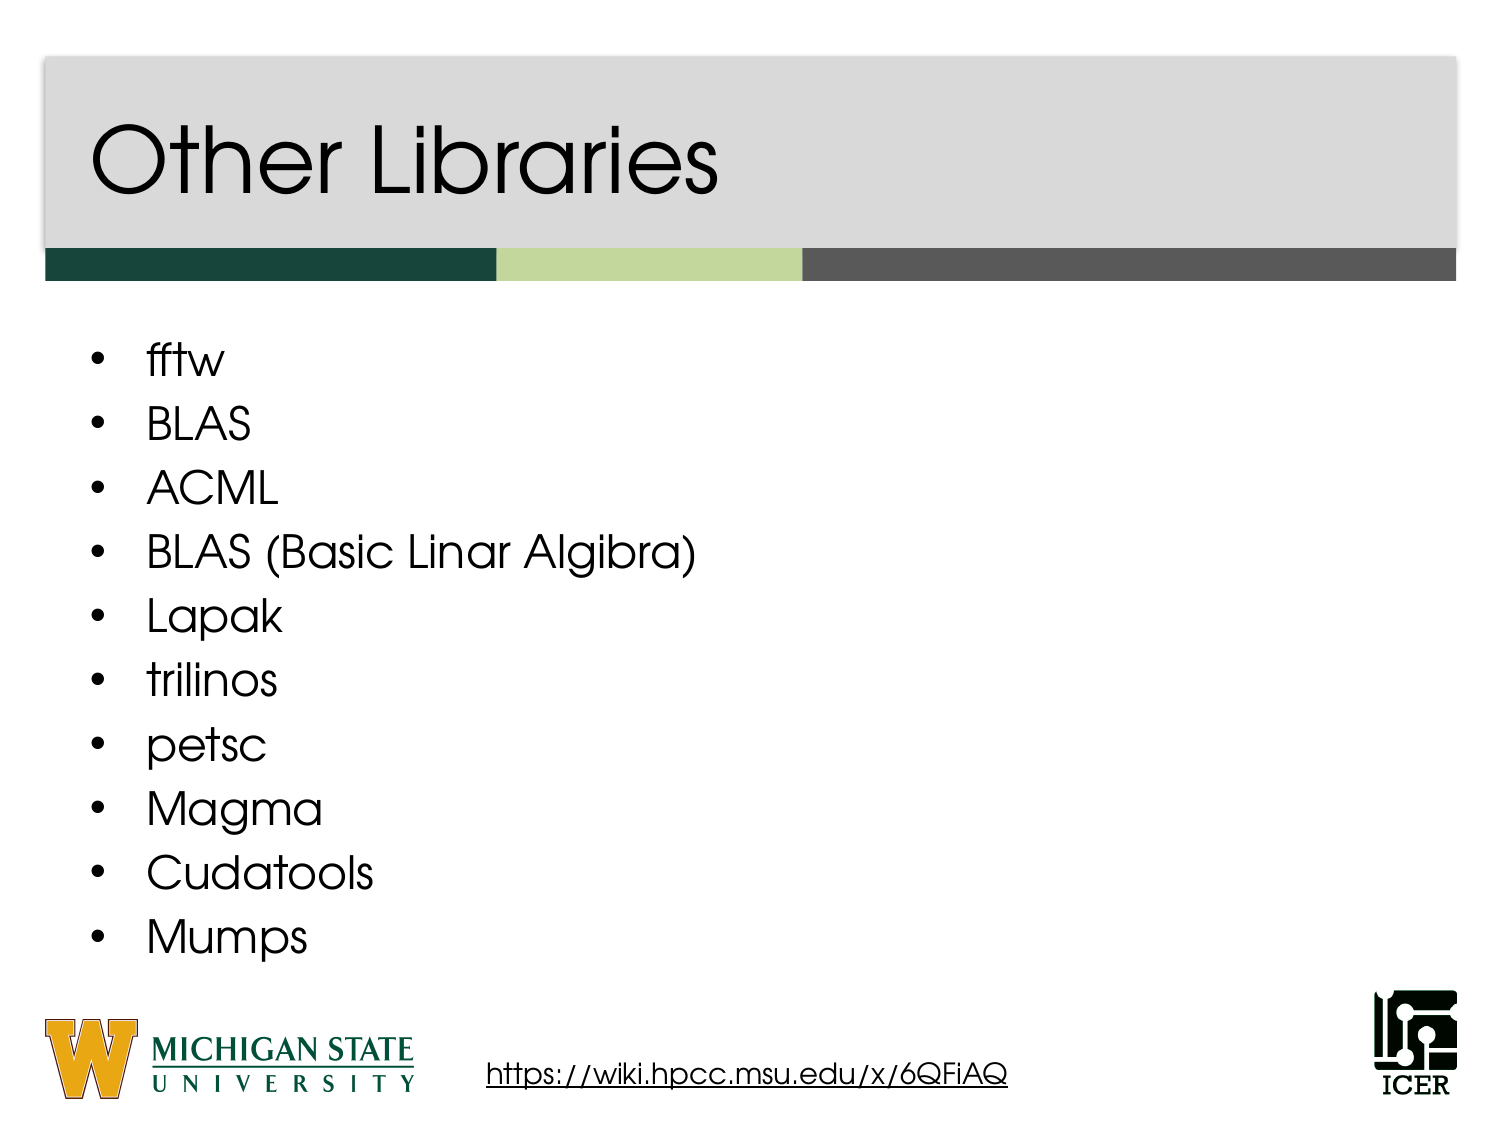

# Other Libraries
fftw
BLAS
ACML
BLAS (Basic Linar Algibra)
Lapak
trilinos
petsc
Magma
Cudatools
Mumps